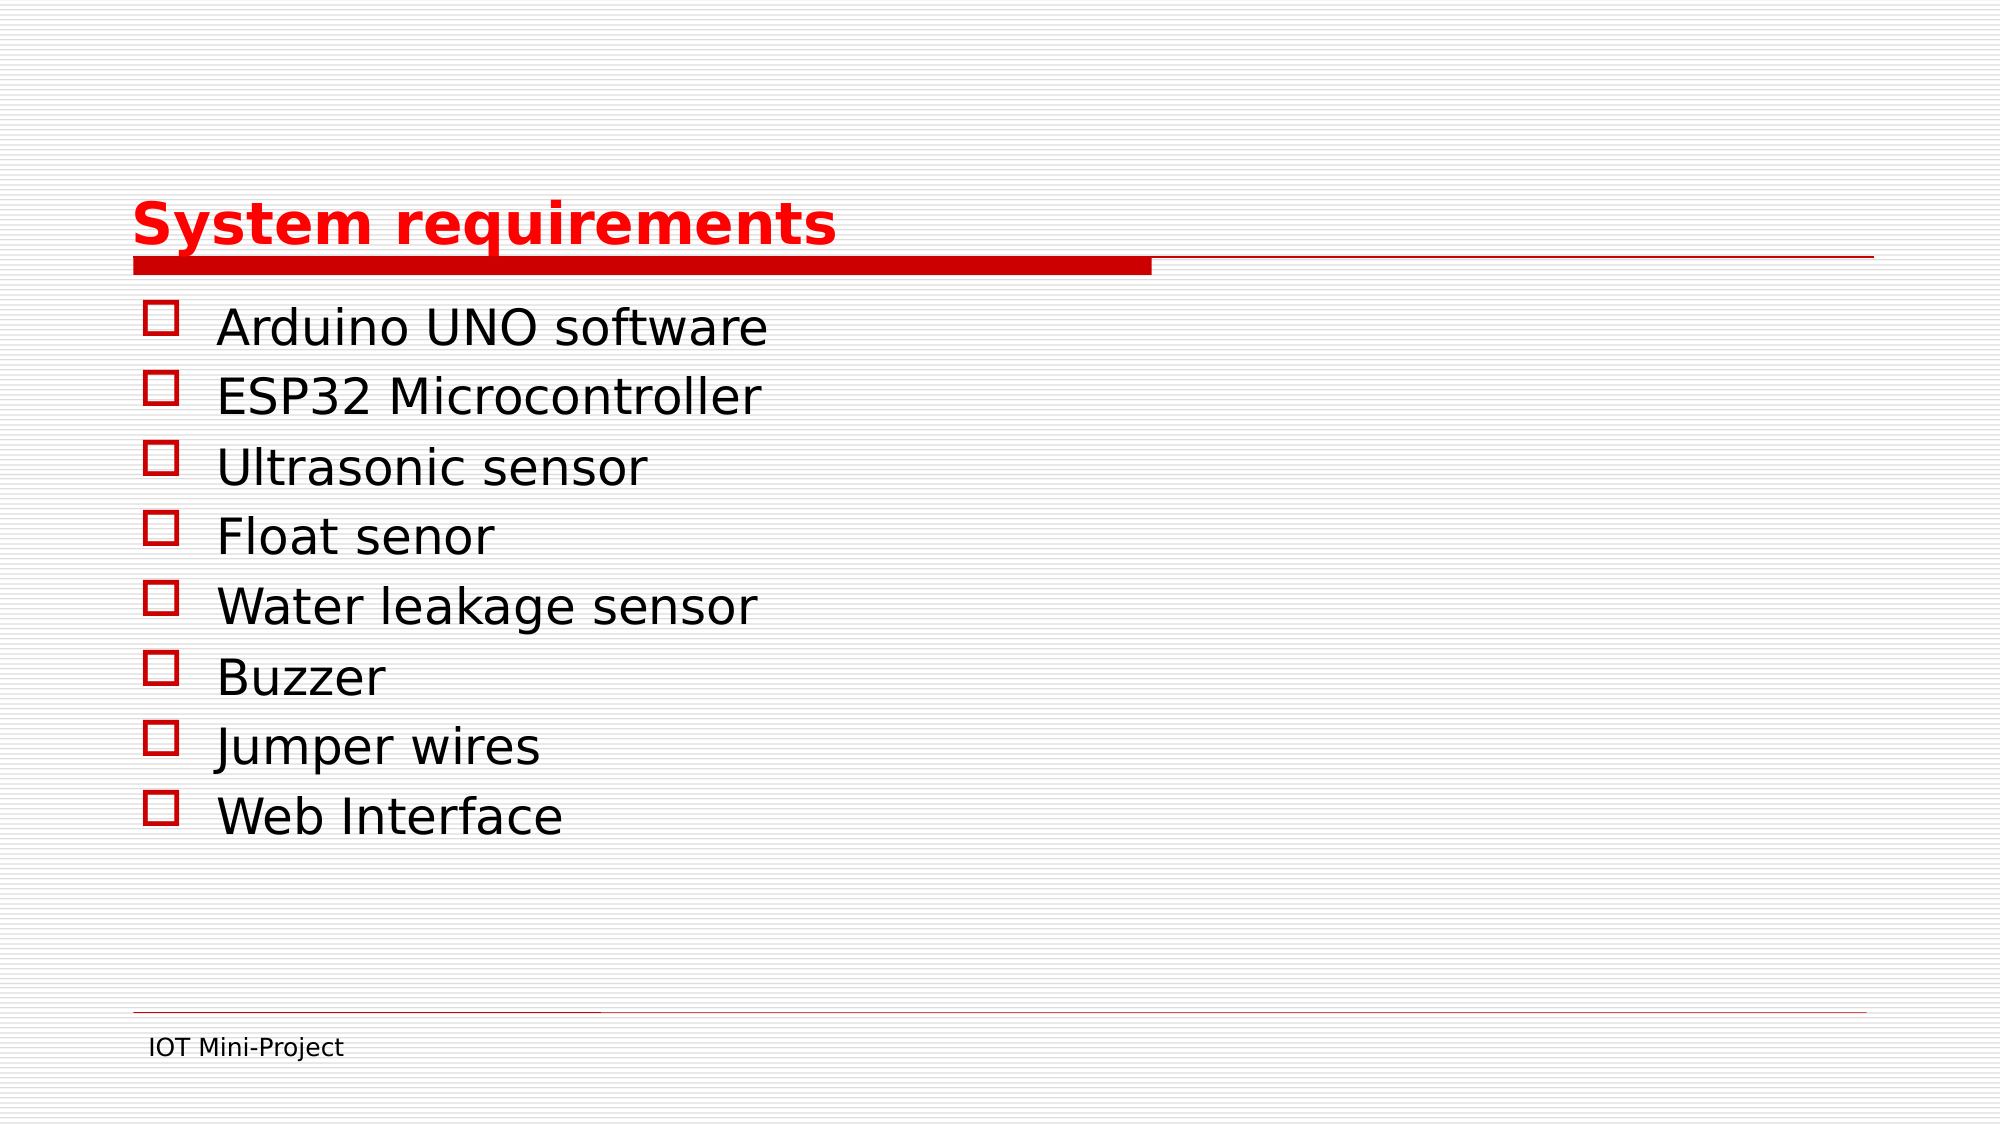

# System requirements
Arduino UNO software
ESP32 Microcontroller
Ultrasonic sensor
Float senor
Water leakage sensor
Buzzer
Jumper wires
Web Interface
IOT Mini-Project